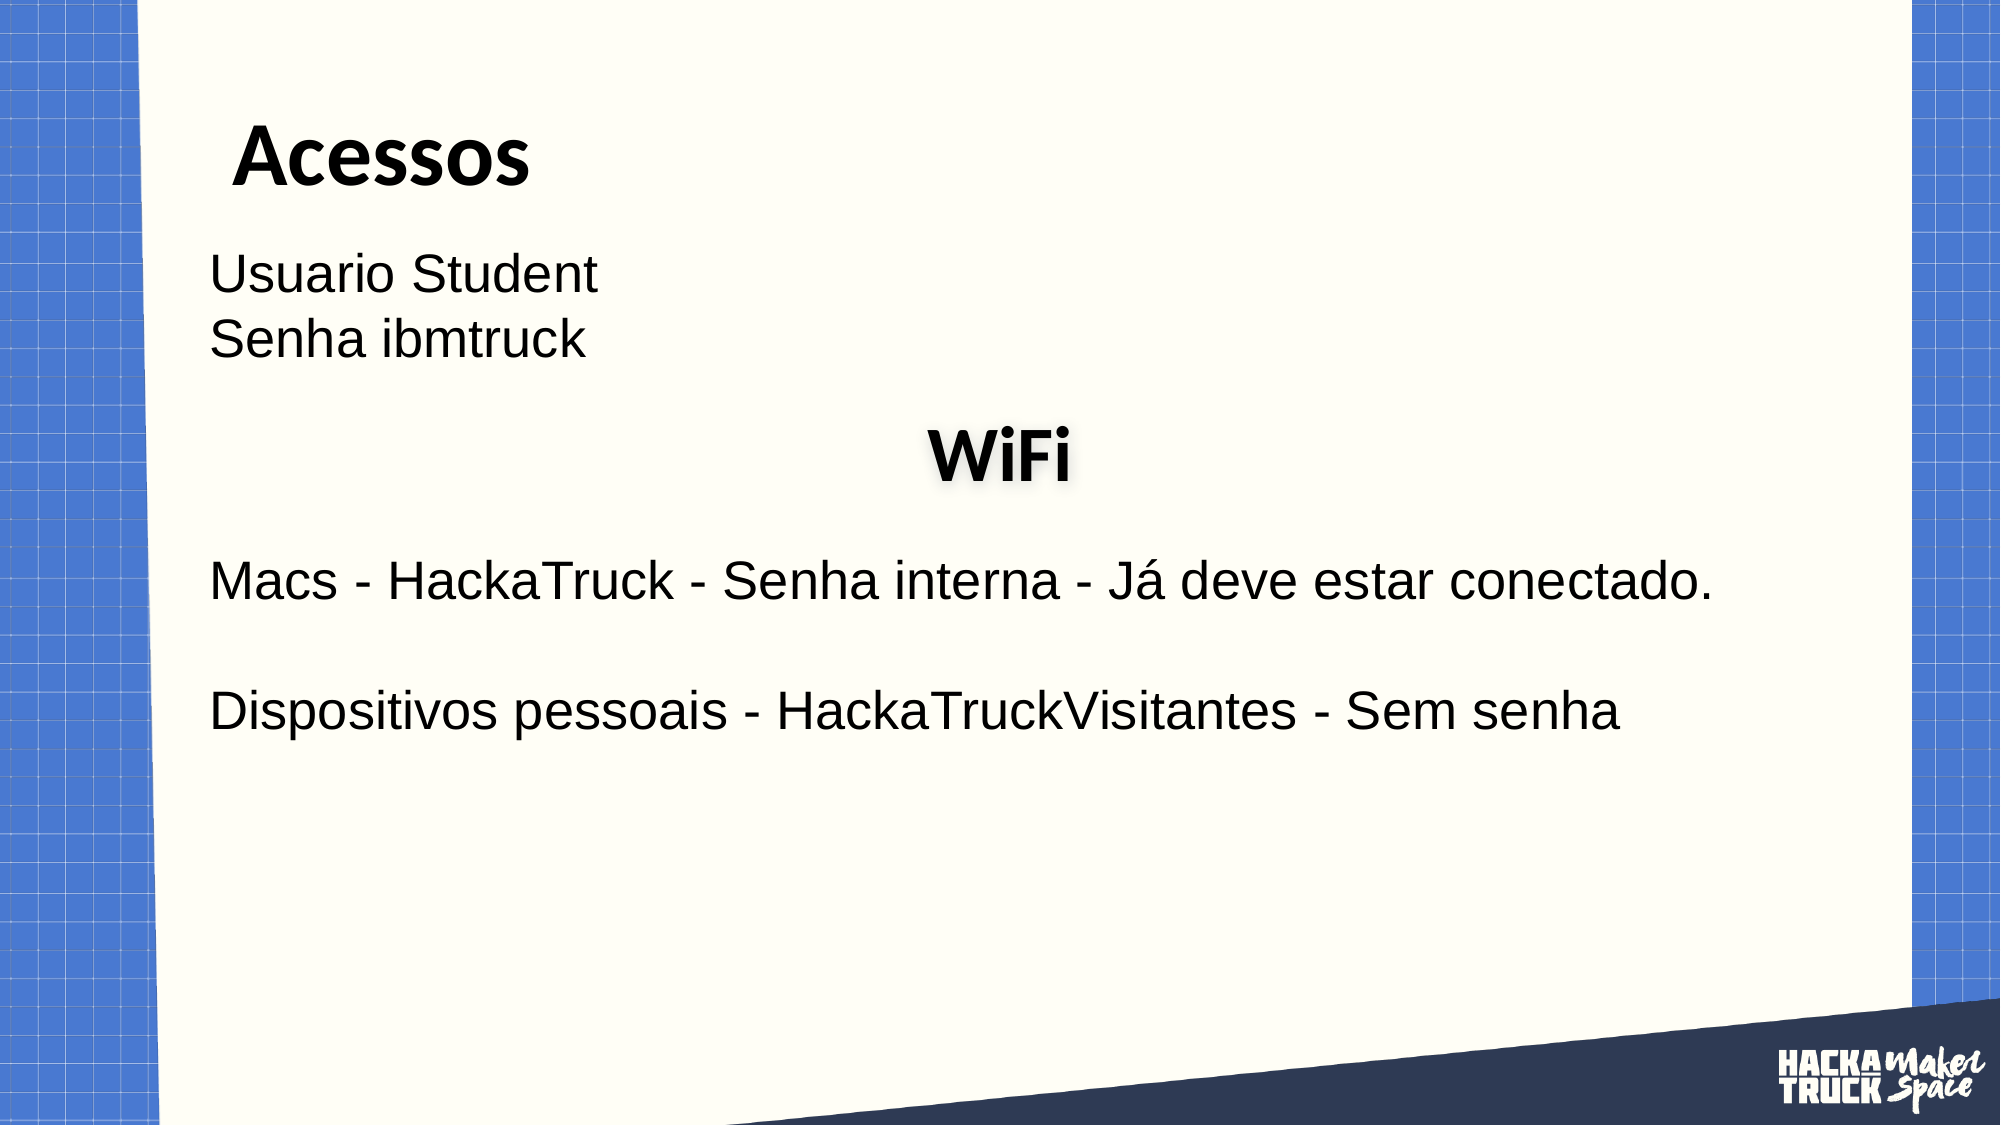

# Acessos
Usuario Student
Senha ibmtruck
WiFi
Macs - HackaTruck - Senha interna - Já deve estar conectado.

Dispositivos pessoais - HackaTruckVisitantes - Sem senha